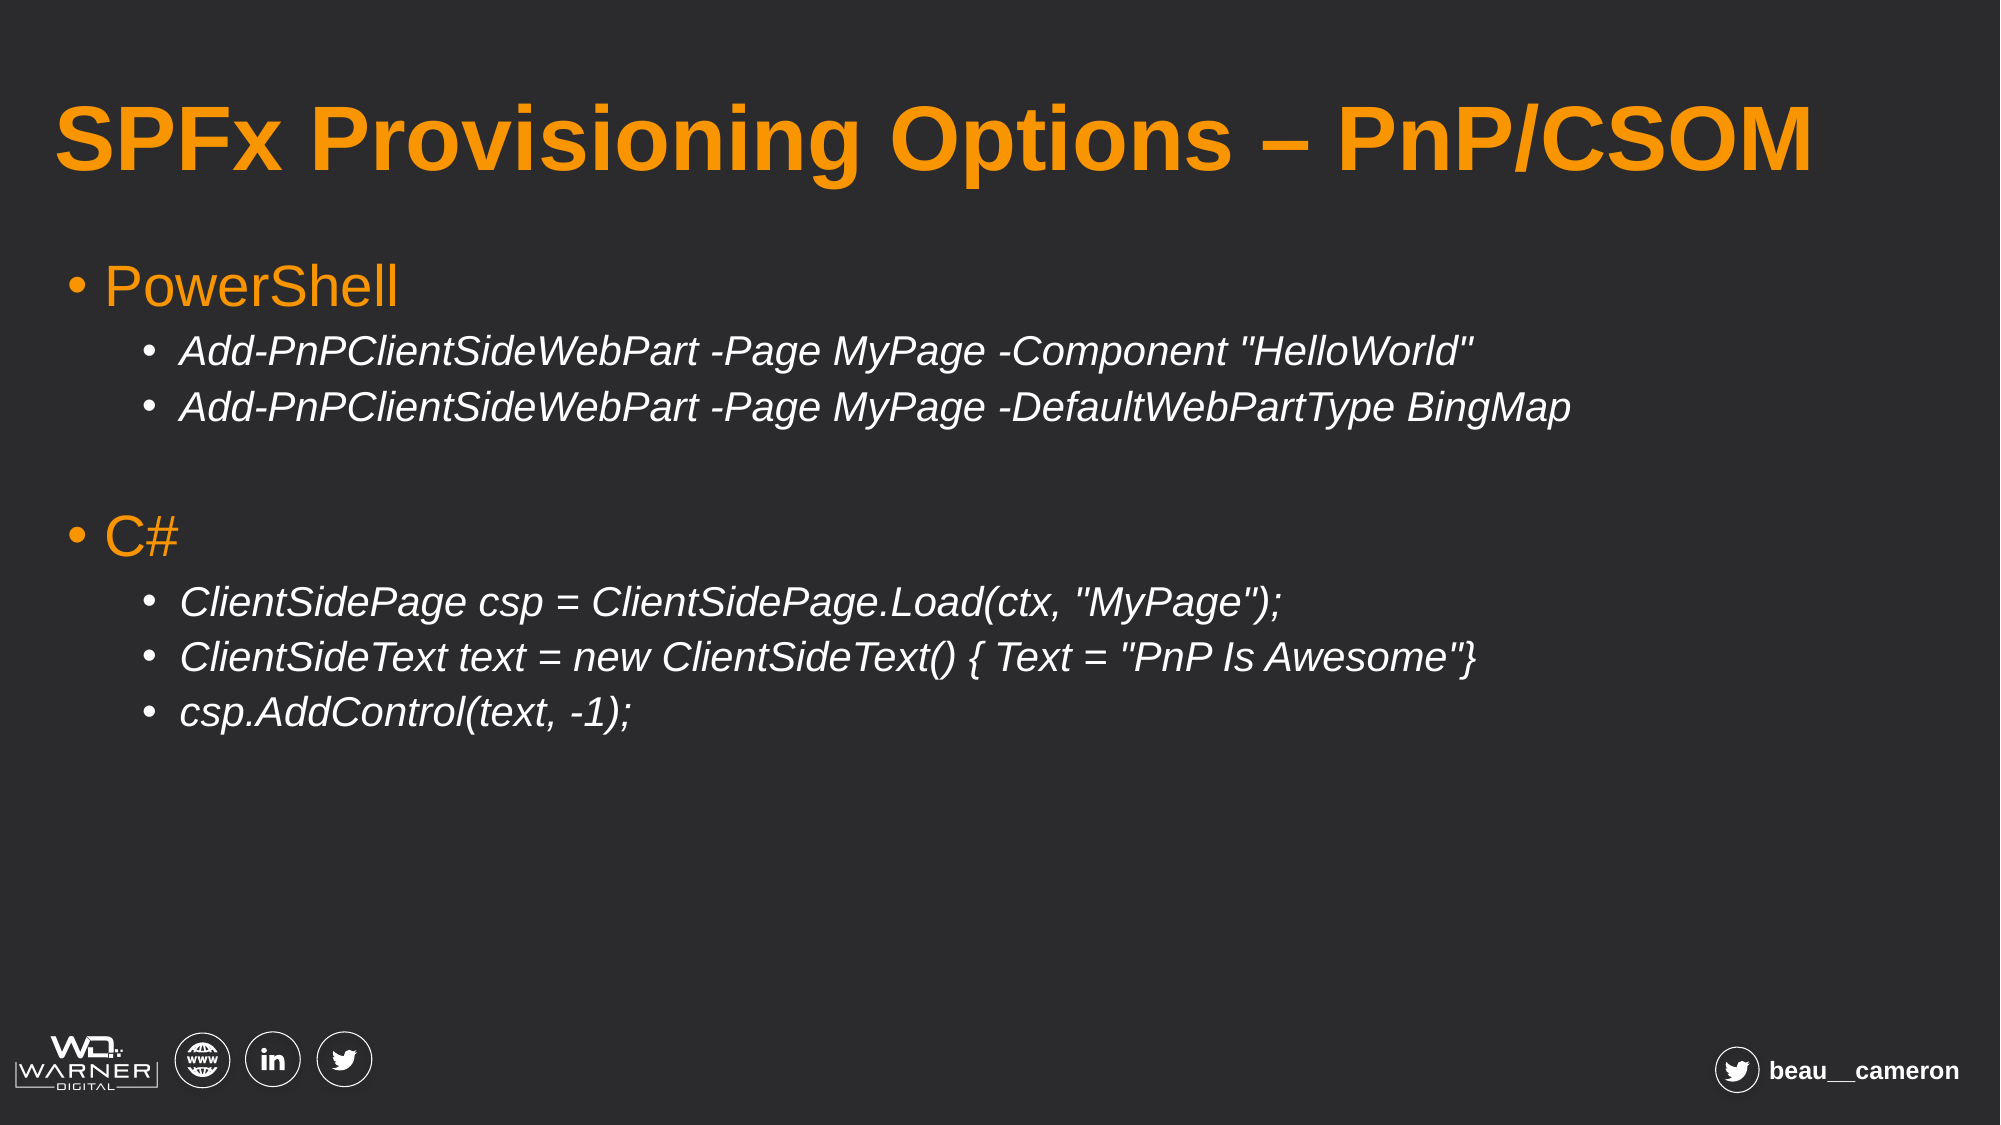

SPFx Provisioning Options – PnP/CSOM
PowerShell
Add-PnPClientSideWebPart -Page MyPage -Component "HelloWorld"
Add-PnPClientSideWebPart -Page MyPage -DefaultWebPartType BingMap

C#
ClientSidePage csp = ClientSidePage.Load(ctx, "MyPage");
ClientSideText text = new ClientSideText() { Text = "PnP Is Awesome"}
csp.AddControl(text, -1);